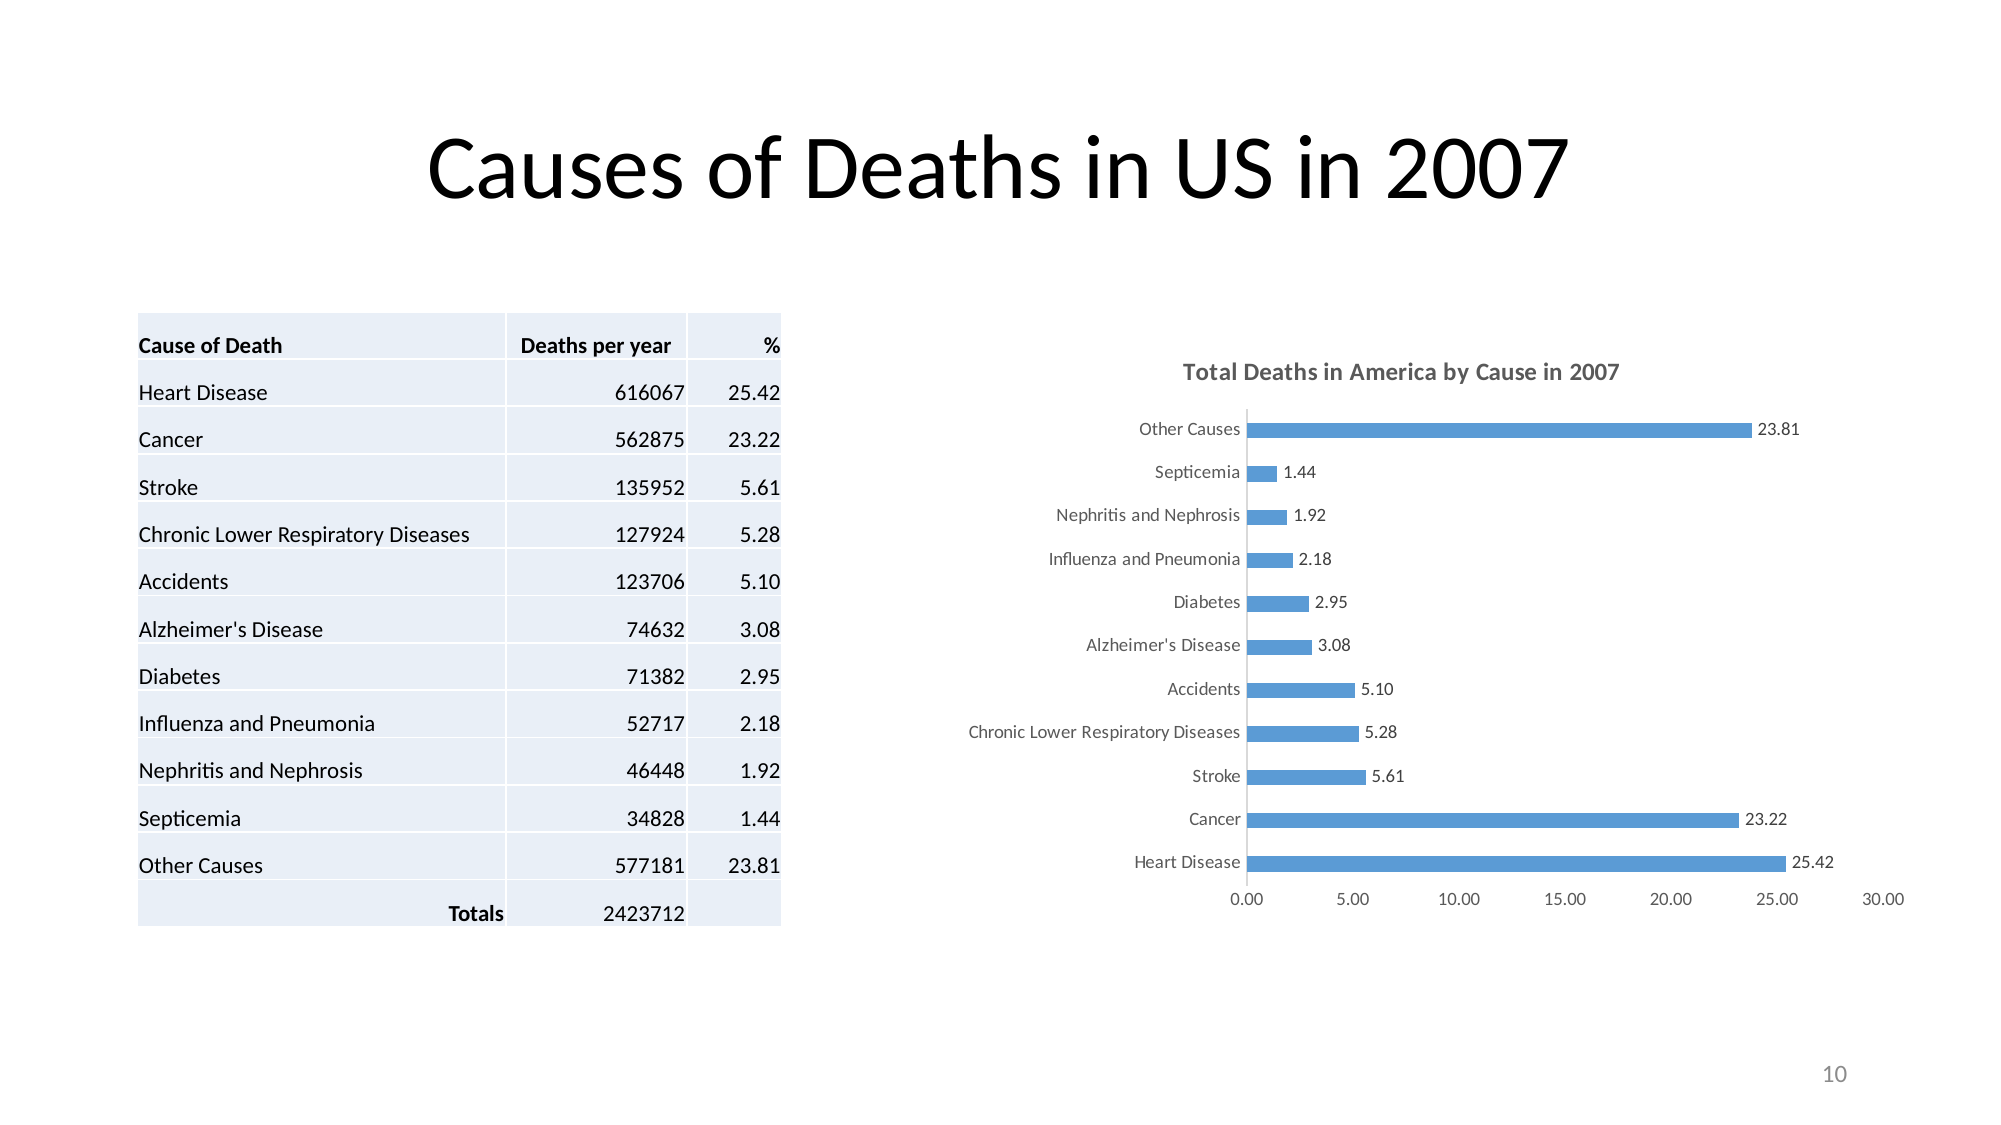

# Causes of Deaths in US in 2007
| Cause of Death | Deaths per year | % |
| --- | --- | --- |
| Heart Disease | 616067 | 25.42 |
| Cancer | 562875 | 23.22 |
| Stroke | 135952 | 5.61 |
| Chronic Lower Respiratory Diseases | 127924 | 5.28 |
| Accidents | 123706 | 5.10 |
| Alzheimer's Disease | 74632 | 3.08 |
| Diabetes | 71382 | 2.95 |
| Influenza and Pneumonia | 52717 | 2.18 |
| Nephritis and Nephrosis | 46448 | 1.92 |
| Septicemia | 34828 | 1.44 |
| Other Causes | 577181 | 23.81 |
| Totals | 2423712 |  |

### Chart: Total Deaths in America by Cause in 2007

| Category |  |
|---|---|
| Heart Disease | 25.41832527957117 |
| Cancer | 23.223675090109715 |
| Stroke | 5.609247303309965 |
| Chronic Lower Respiratory Diseases | 5.278019830738966 |
| Accidents | 5.103989252848523 |
| Alzheimer's Disease | 3.0792437385299904 |
| Diabetes | 2.9451518992355528 |
| Influenza and Pneumonia | 2.175052151410729 |
| Nephritis and Nephrosis | 1.9163993081686272 |
| Septicemia | 1.4369694089066687 |
| Other Causes | 23.813926737170092 |
10